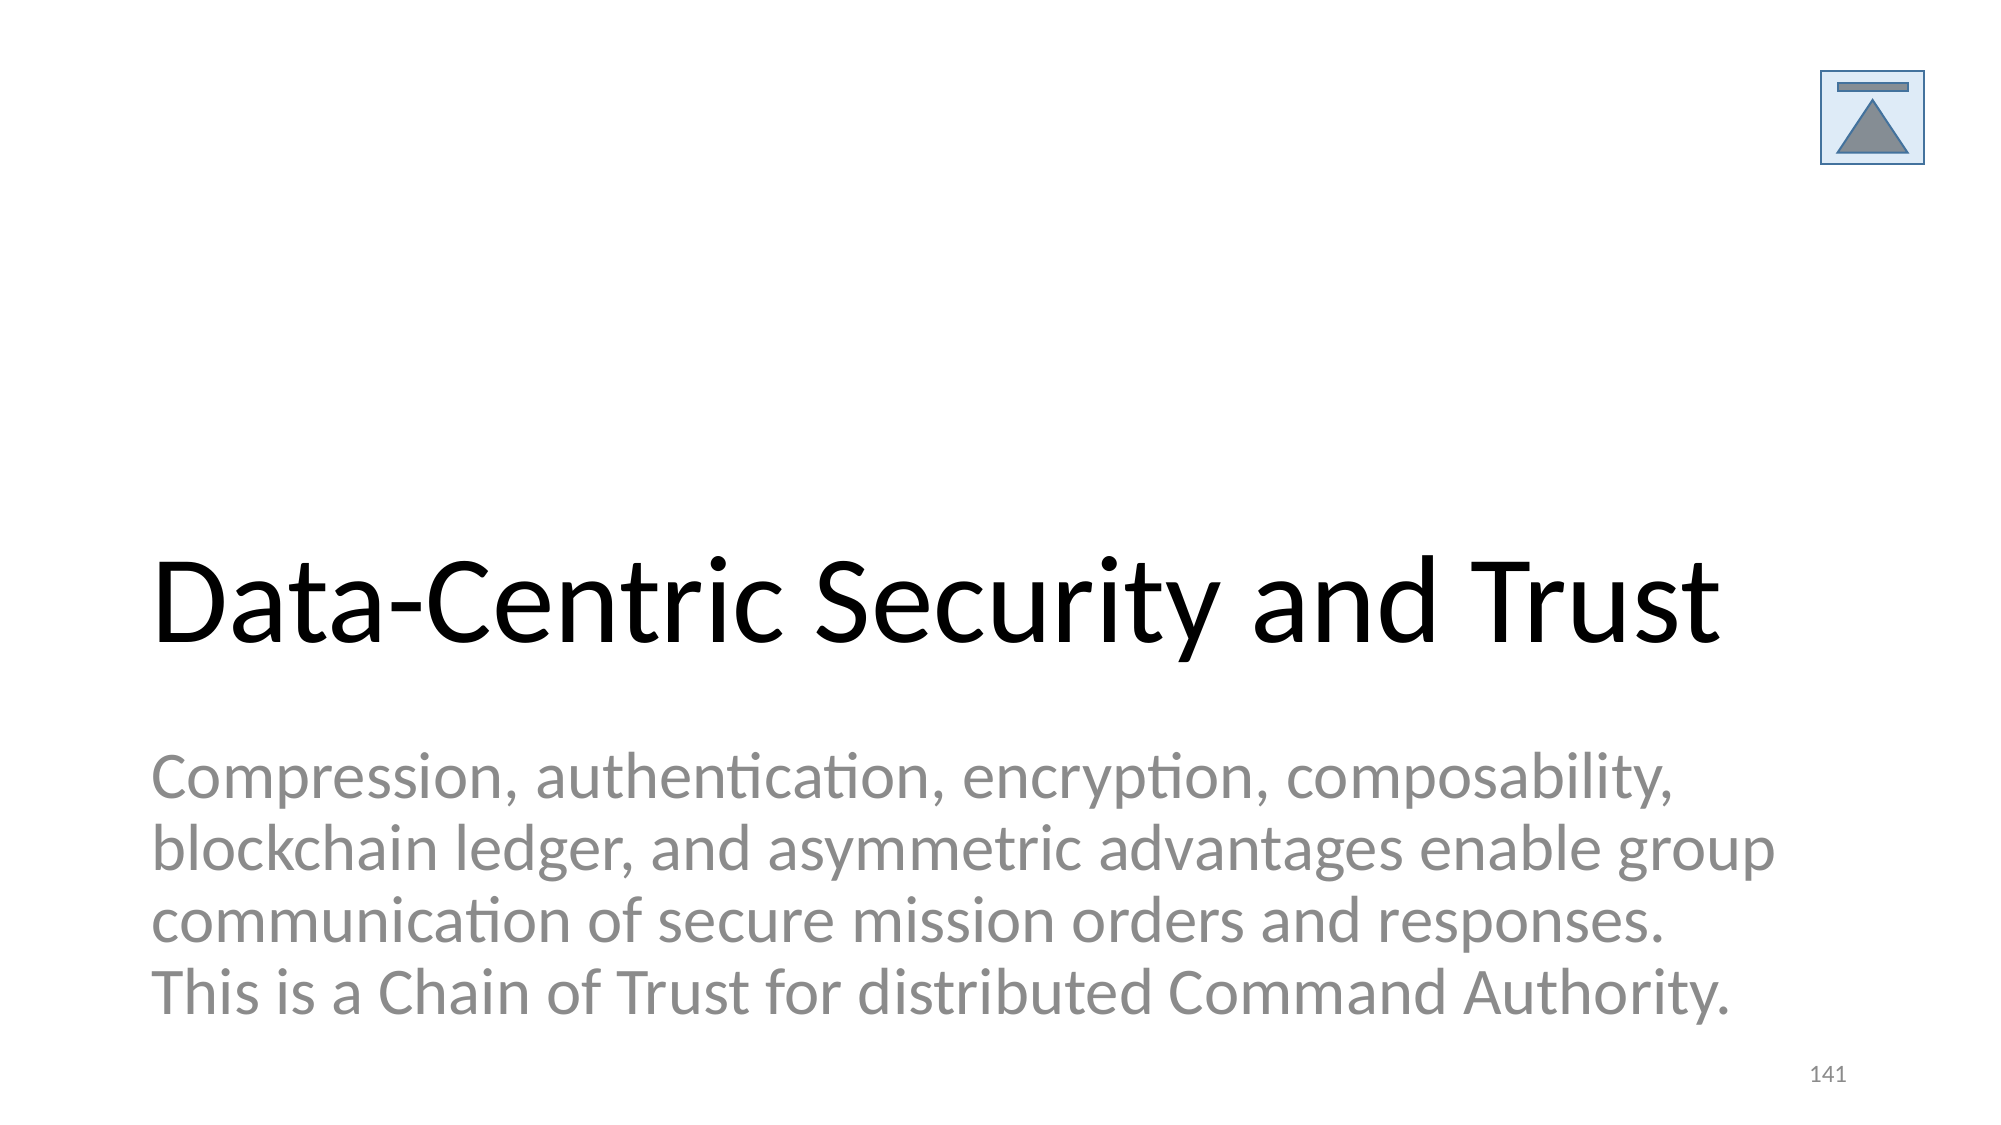

# Data-Centric Security and Trust
Compression, authentication, encryption, composability, blockchain ledger, and asymmetric advantages enable group communication of secure mission orders and responses. This is a Chain of Trust for distributed Command Authority.
141